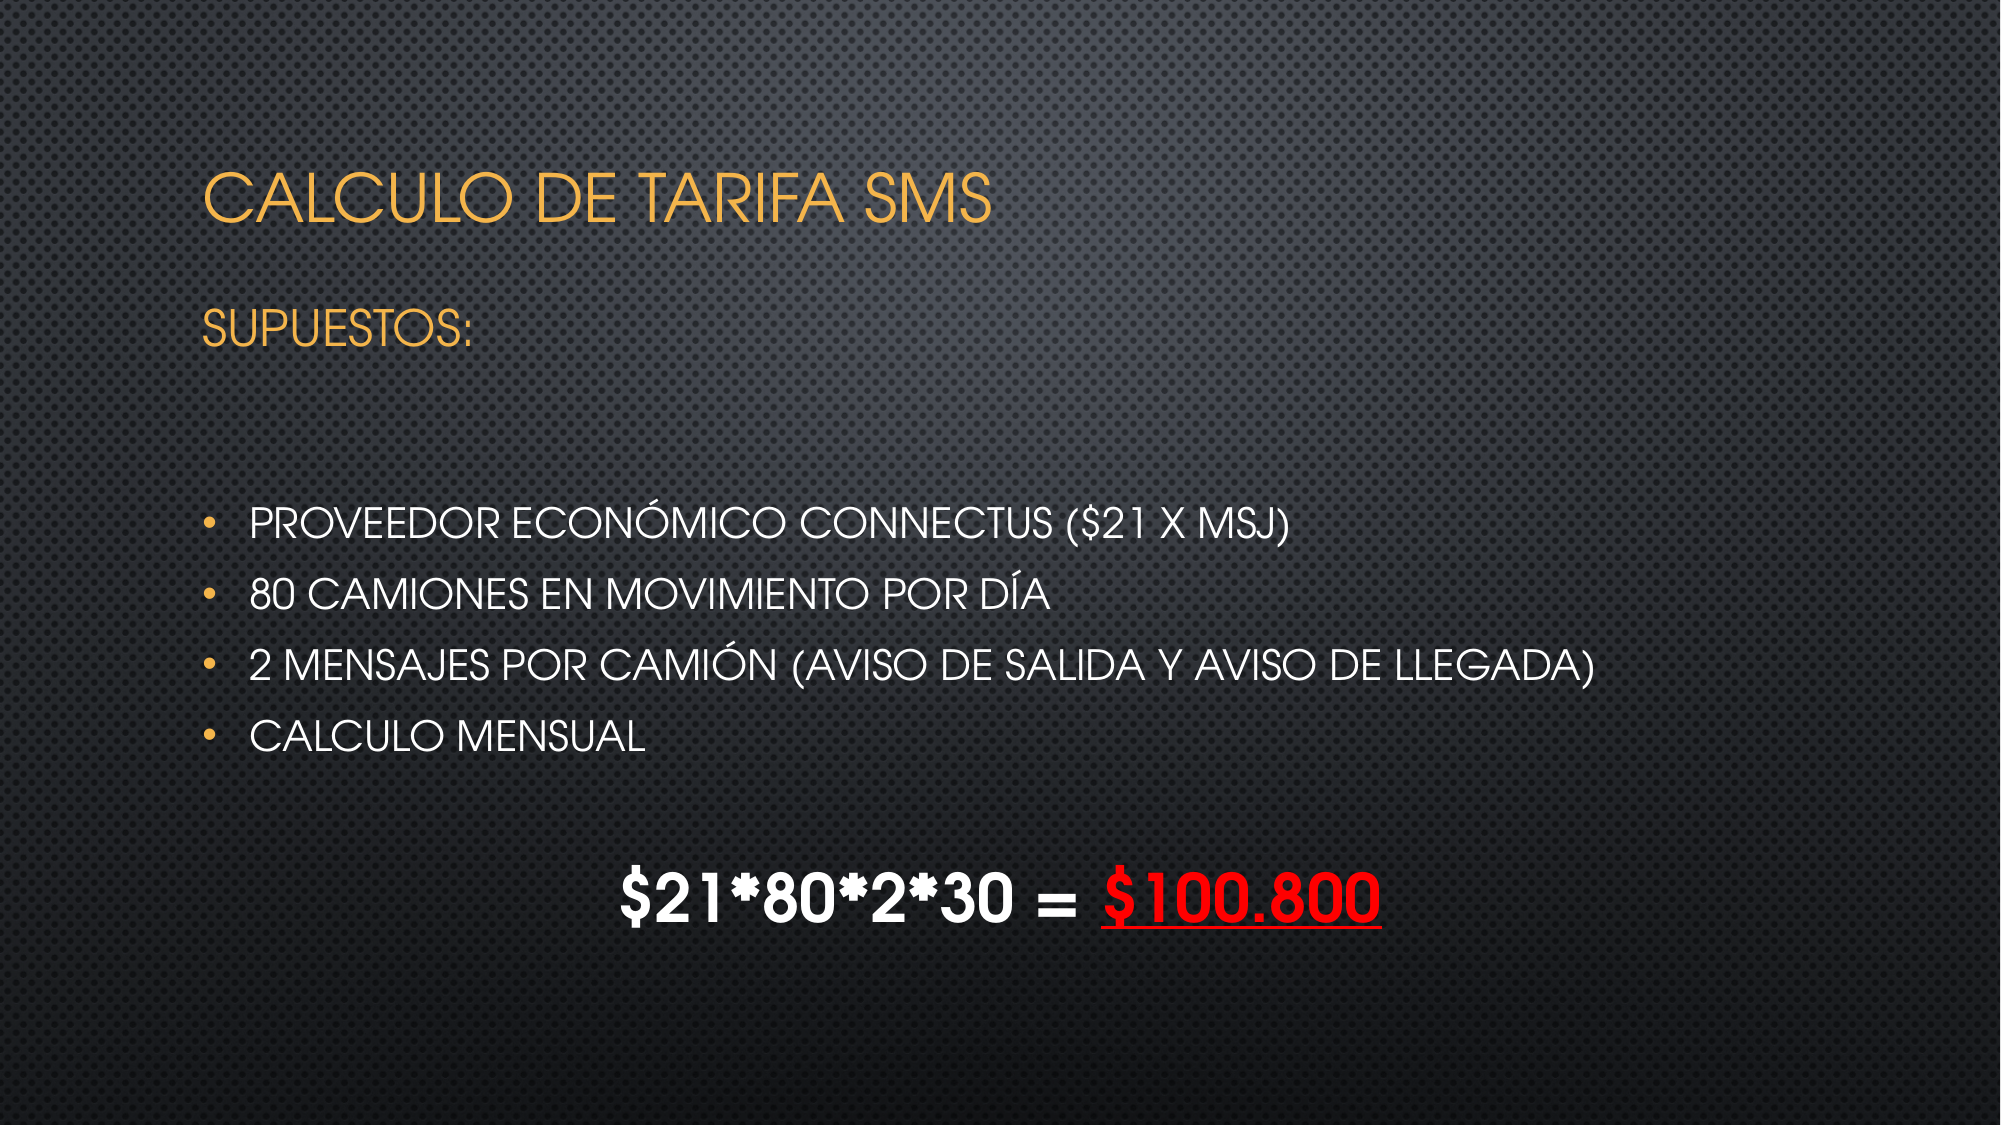

# CALCULO DE TARIFA SMS SUPUESTOS:
PROVEEDOR ECONÓMICO CONNECTUS ($21 x msj)
80 CAMIONES EN MOVIMIENTO POR DÍA
2 MENSAJES POR CAMIÓN (AVISO DE SALIDA Y AVISO DE LLEGADA)
CALCULO MENSUAL

$21*80*2*30 = $100.800